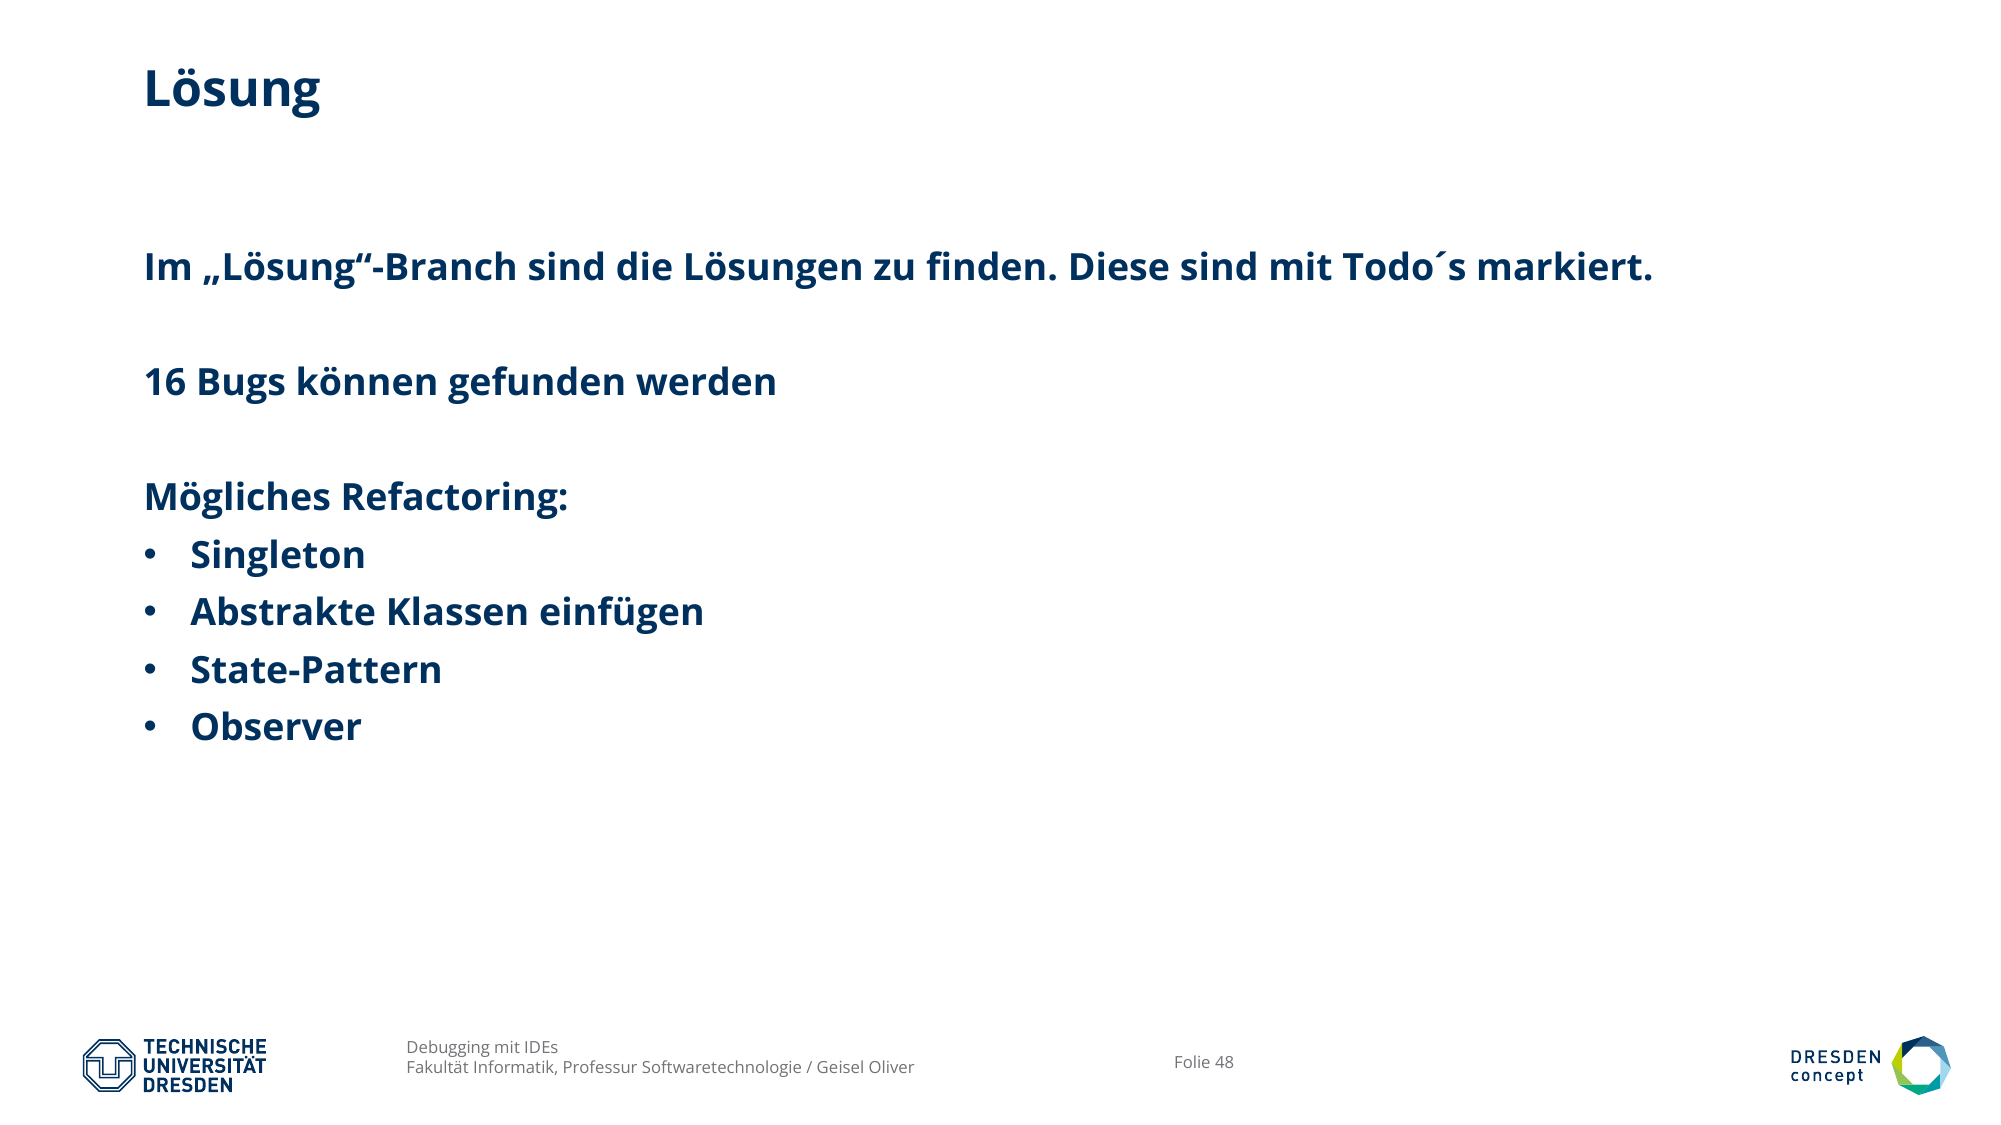

# Lösung
Im „Lösung“-Branch sind die Lösungen zu finden. Diese sind mit Todo´s markiert.

16 Bugs können gefunden werden

Mögliches Refactoring:
Singleton
Abstrakte Klassen einfügen
State-Pattern
Observer